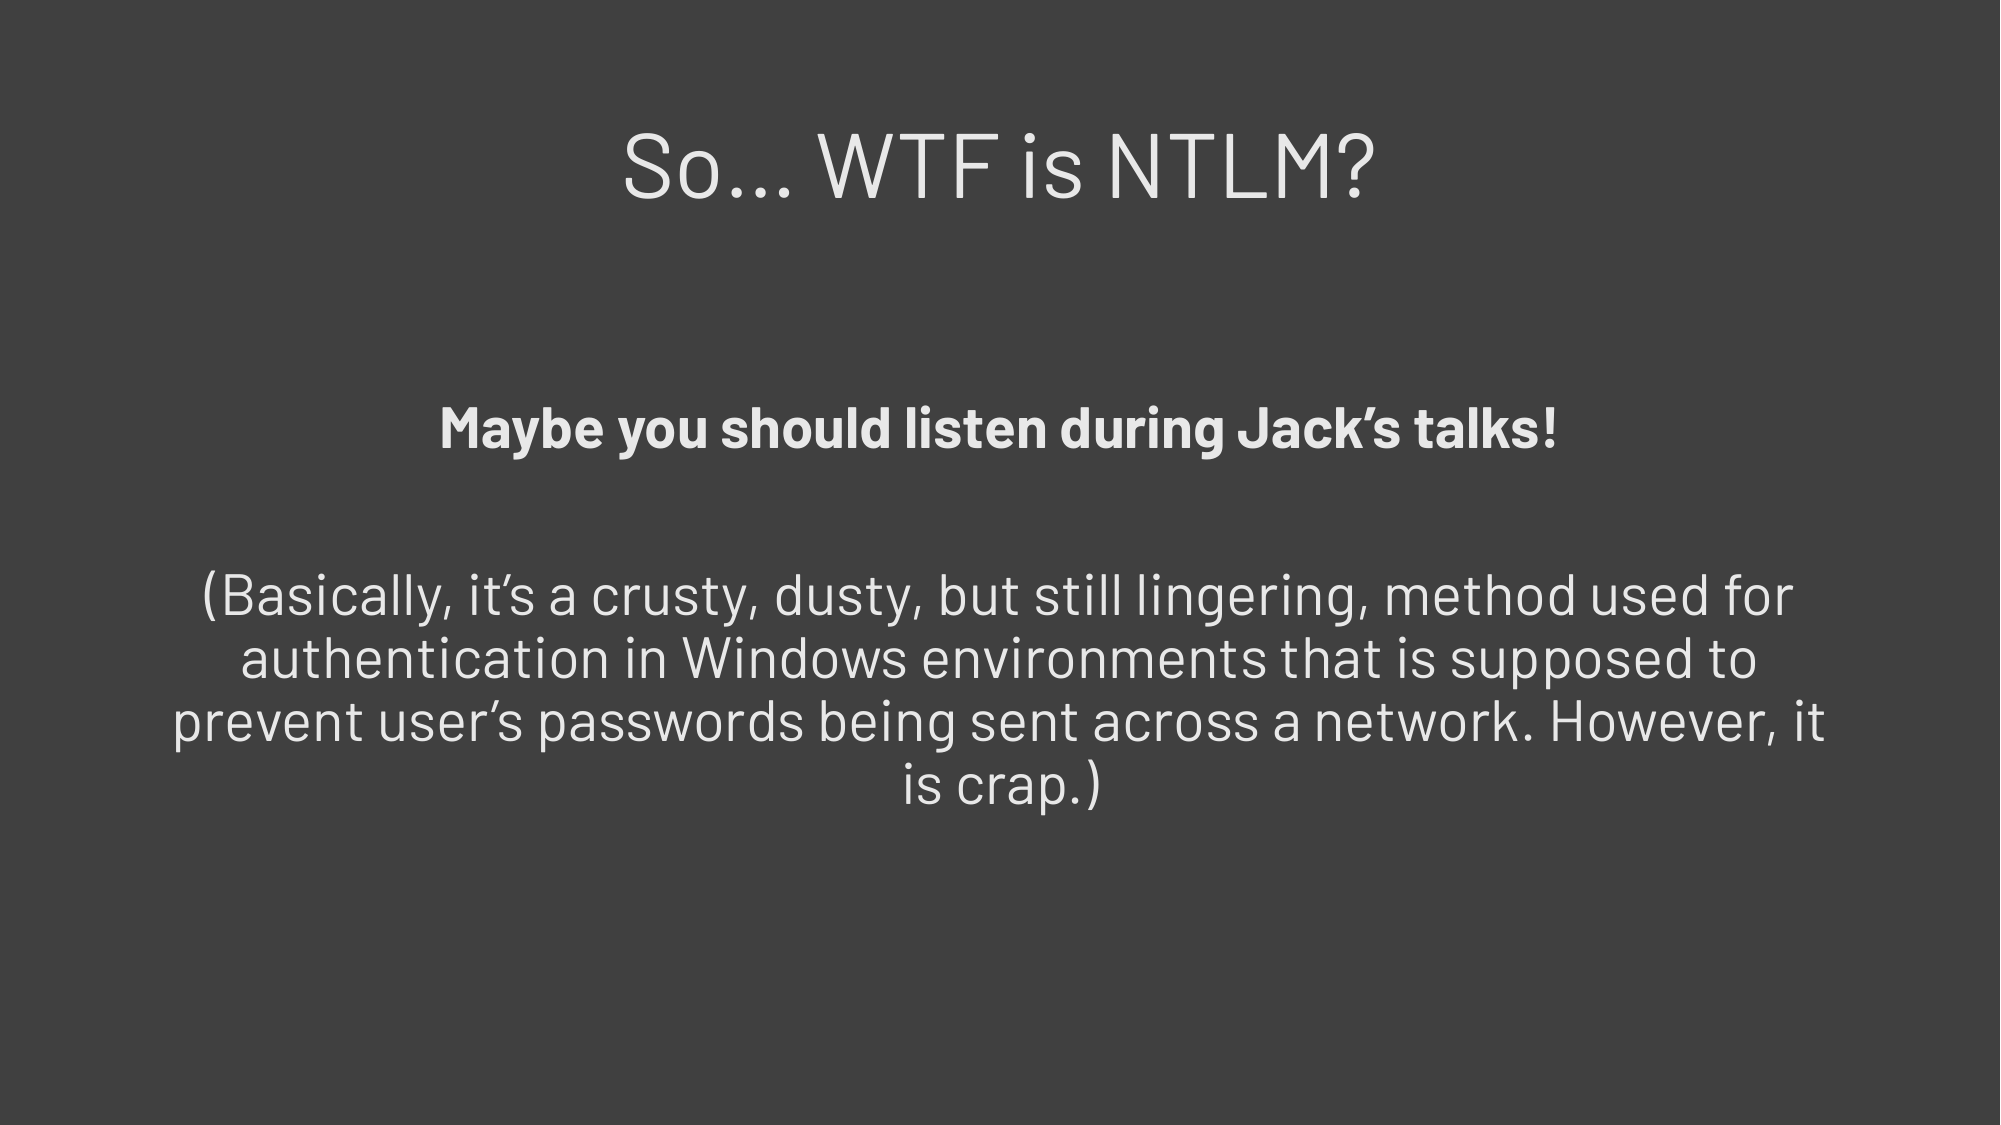

# So… WTF is NTLM?

Maybe you should listen during Jack’s talks!

(Basically, it’s a crusty, dusty, but still lingering, method used for authentication in Windows environments that is supposed to prevent user’s passwords being sent across a network. However, it is crap.)